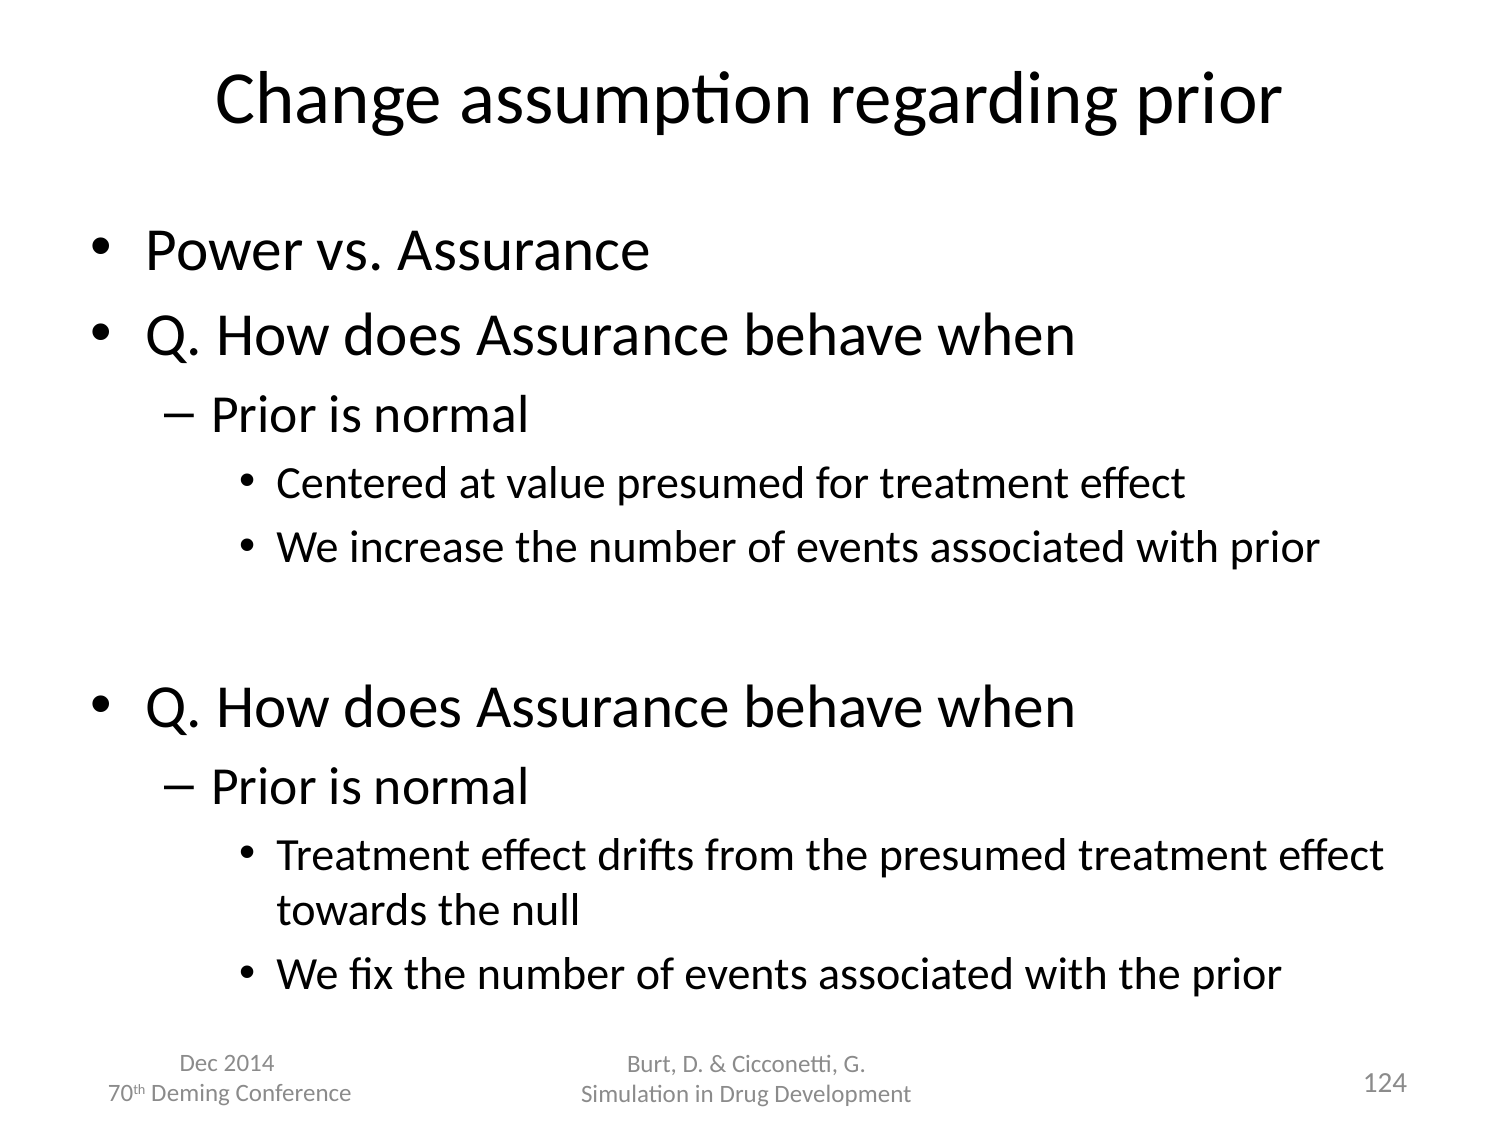

# Change assumption regarding prior
Power vs. Assurance
Q. How does Assurance behave when
Prior is normal
Centered at value presumed for treatment effect
We increase the number of events associated with prior

Q. How does Assurance behave when
Prior is normal
Treatment effect drifts from the presumed treatment effect towards the null
We fix the number of events associated with the prior